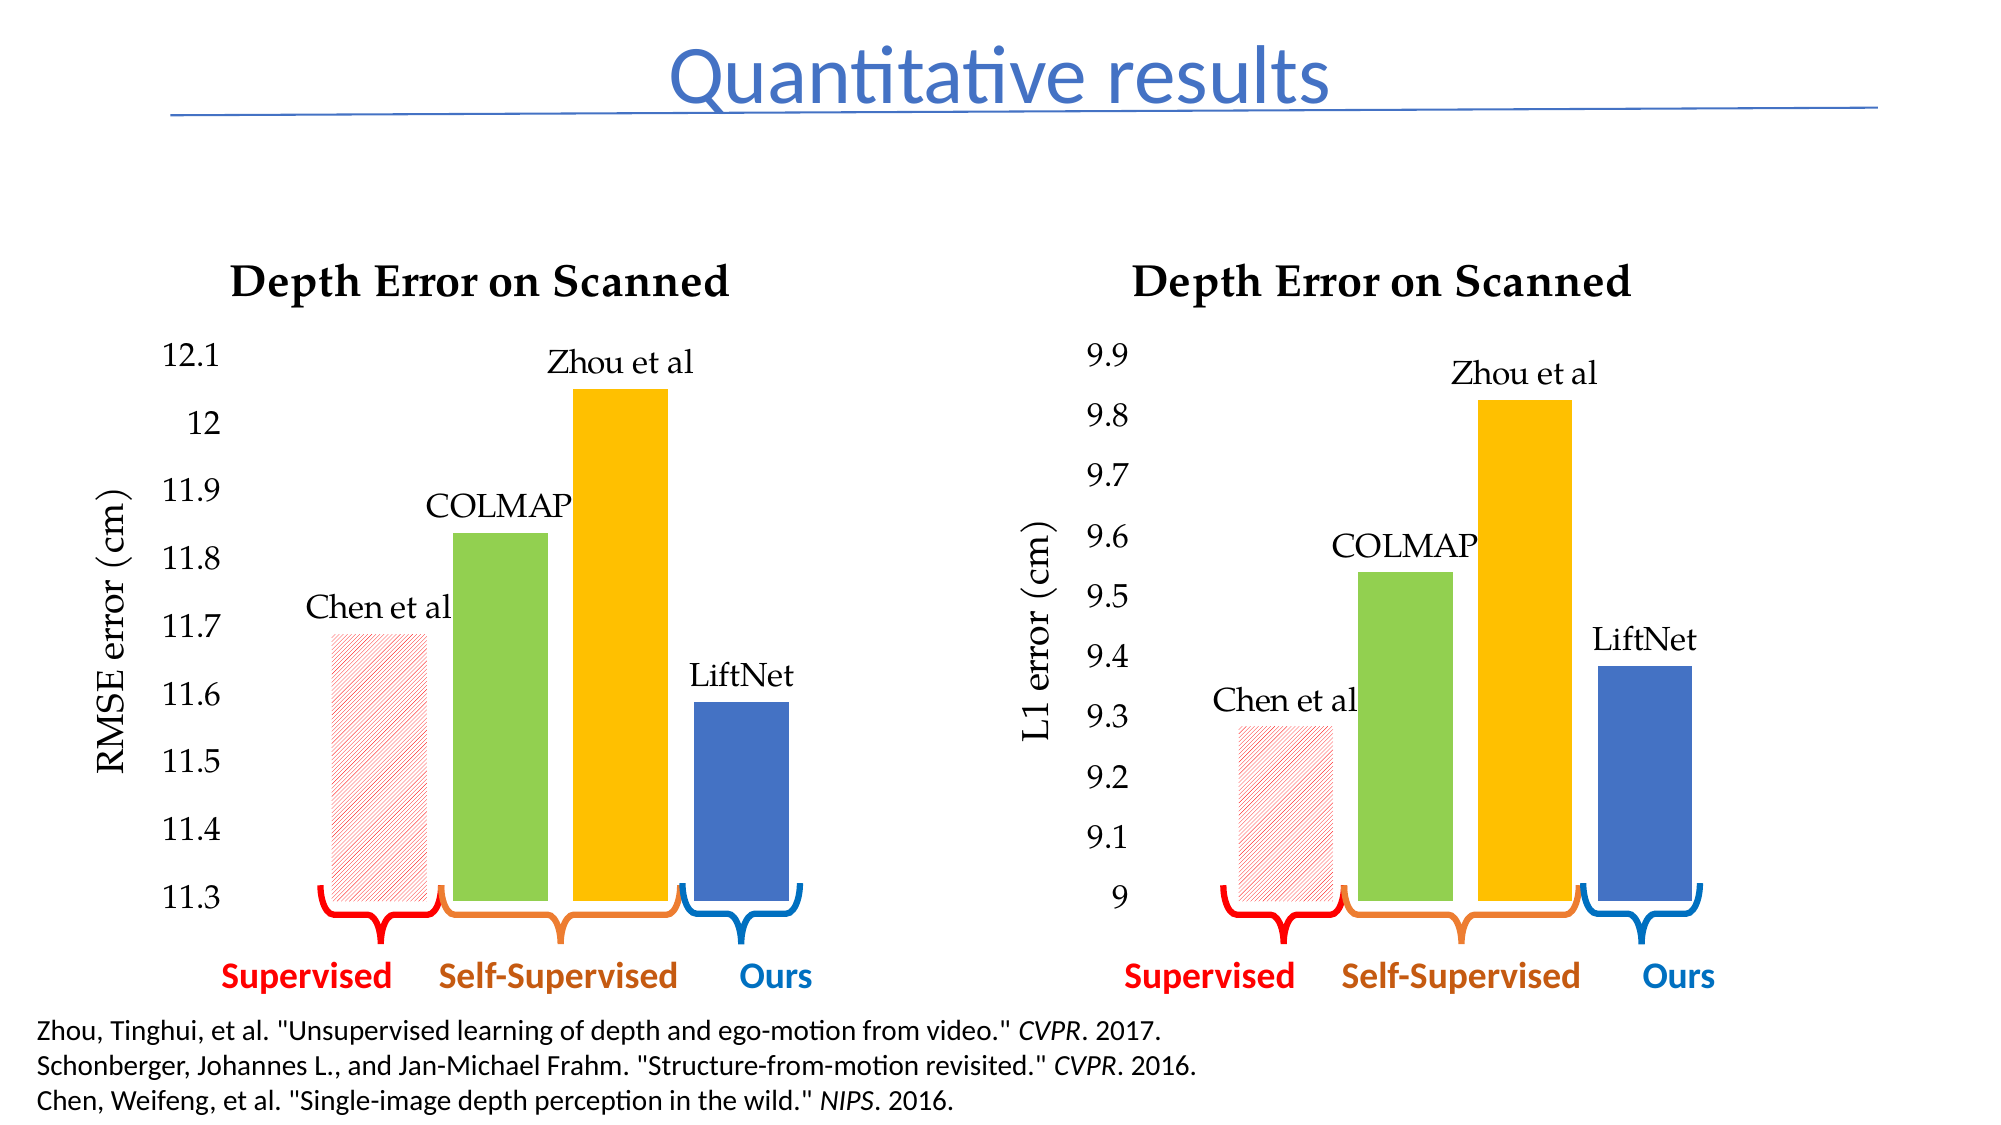

Quantitative results
#

### Chart: Depth Error on Scanned

| Category | Chen et al | COLMAP | Zhou et al | LiftNet |
|---|---|---|---|---|
| L1 Error | 11.6944 | 11.844 | 12.0568 | 11.5948 |

### Chart: Depth Error on Scanned

| Category | Chen et al | COLMAP | Zhou et al | LiftNet |
|---|---|---|---|---|
| L1 Error | 9.2909 | 9.54636 | 9.833 | 9.390700000000002 |

Supervised
Self-Supervised
Ours
Supervised
Self-Supervised
Ours
Zhou, Tinghui, et al. "Unsupervised learning of depth and ego-motion from video." CVPR. 2017.
Schonberger, Johannes L., and Jan-Michael Frahm. "Structure-from-motion revisited." CVPR. 2016.
Chen, Weifeng, et al. "Single-image depth perception in the wild." NIPS. 2016.